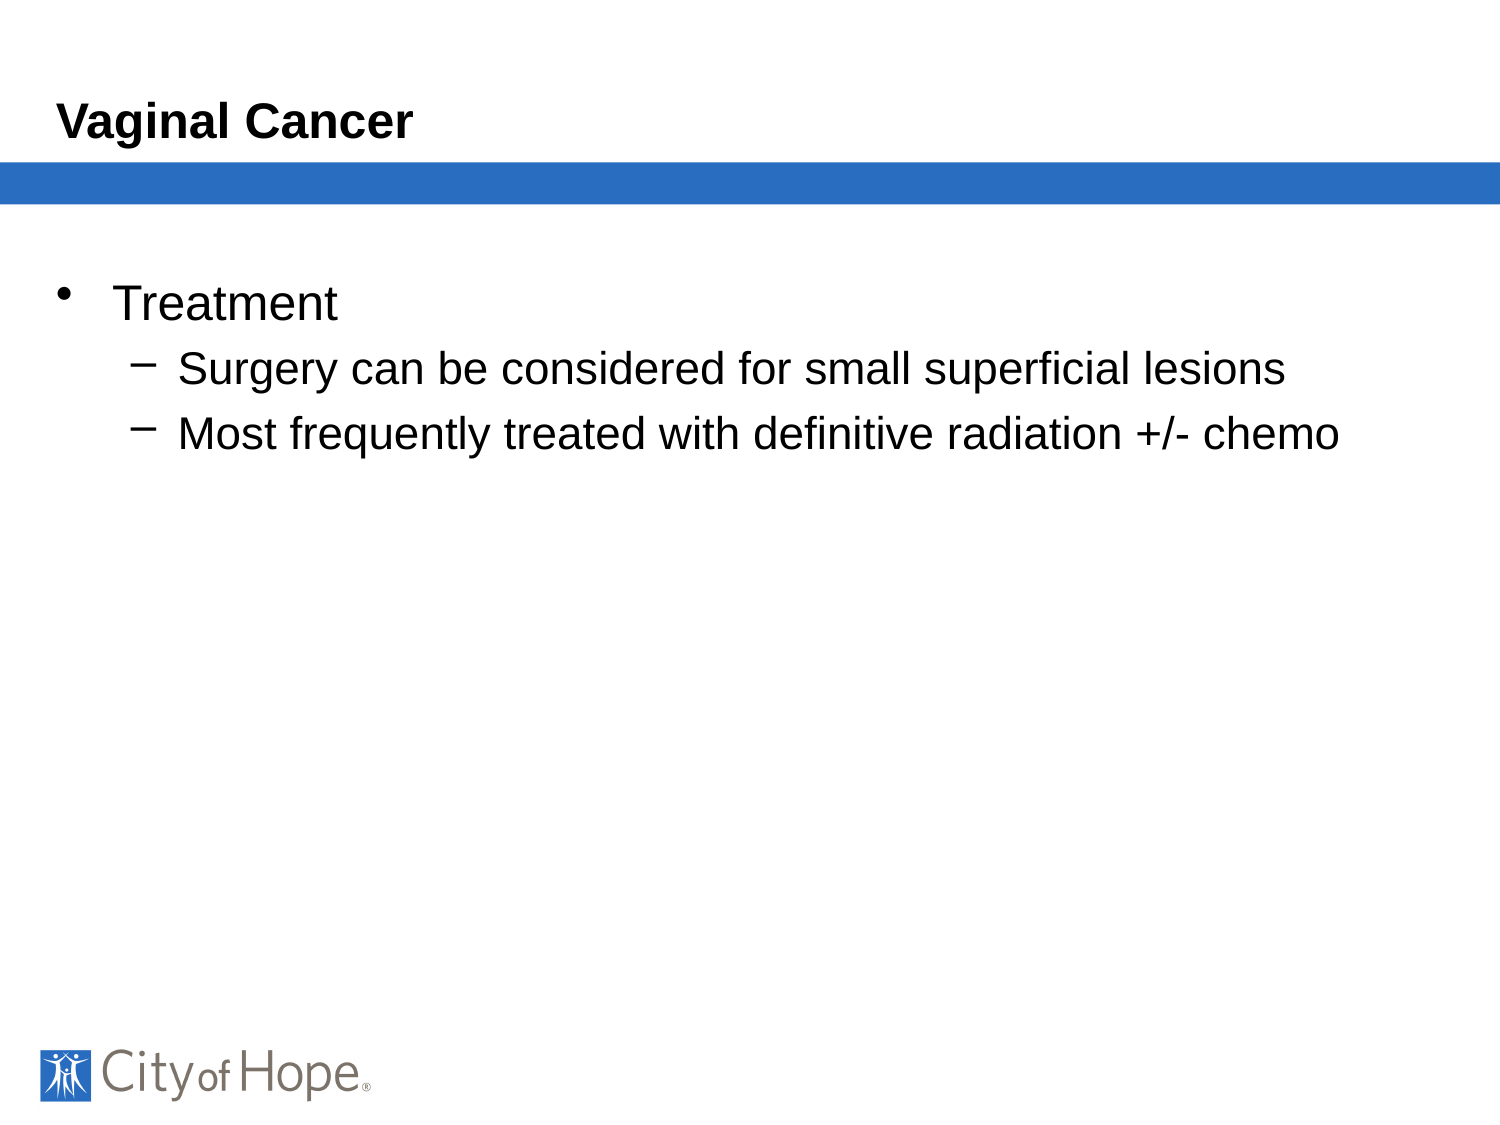

# Vaginal Cancer
Treatment
Surgery can be considered for small superficial lesions
Most frequently treated with definitive radiation +/- chemo